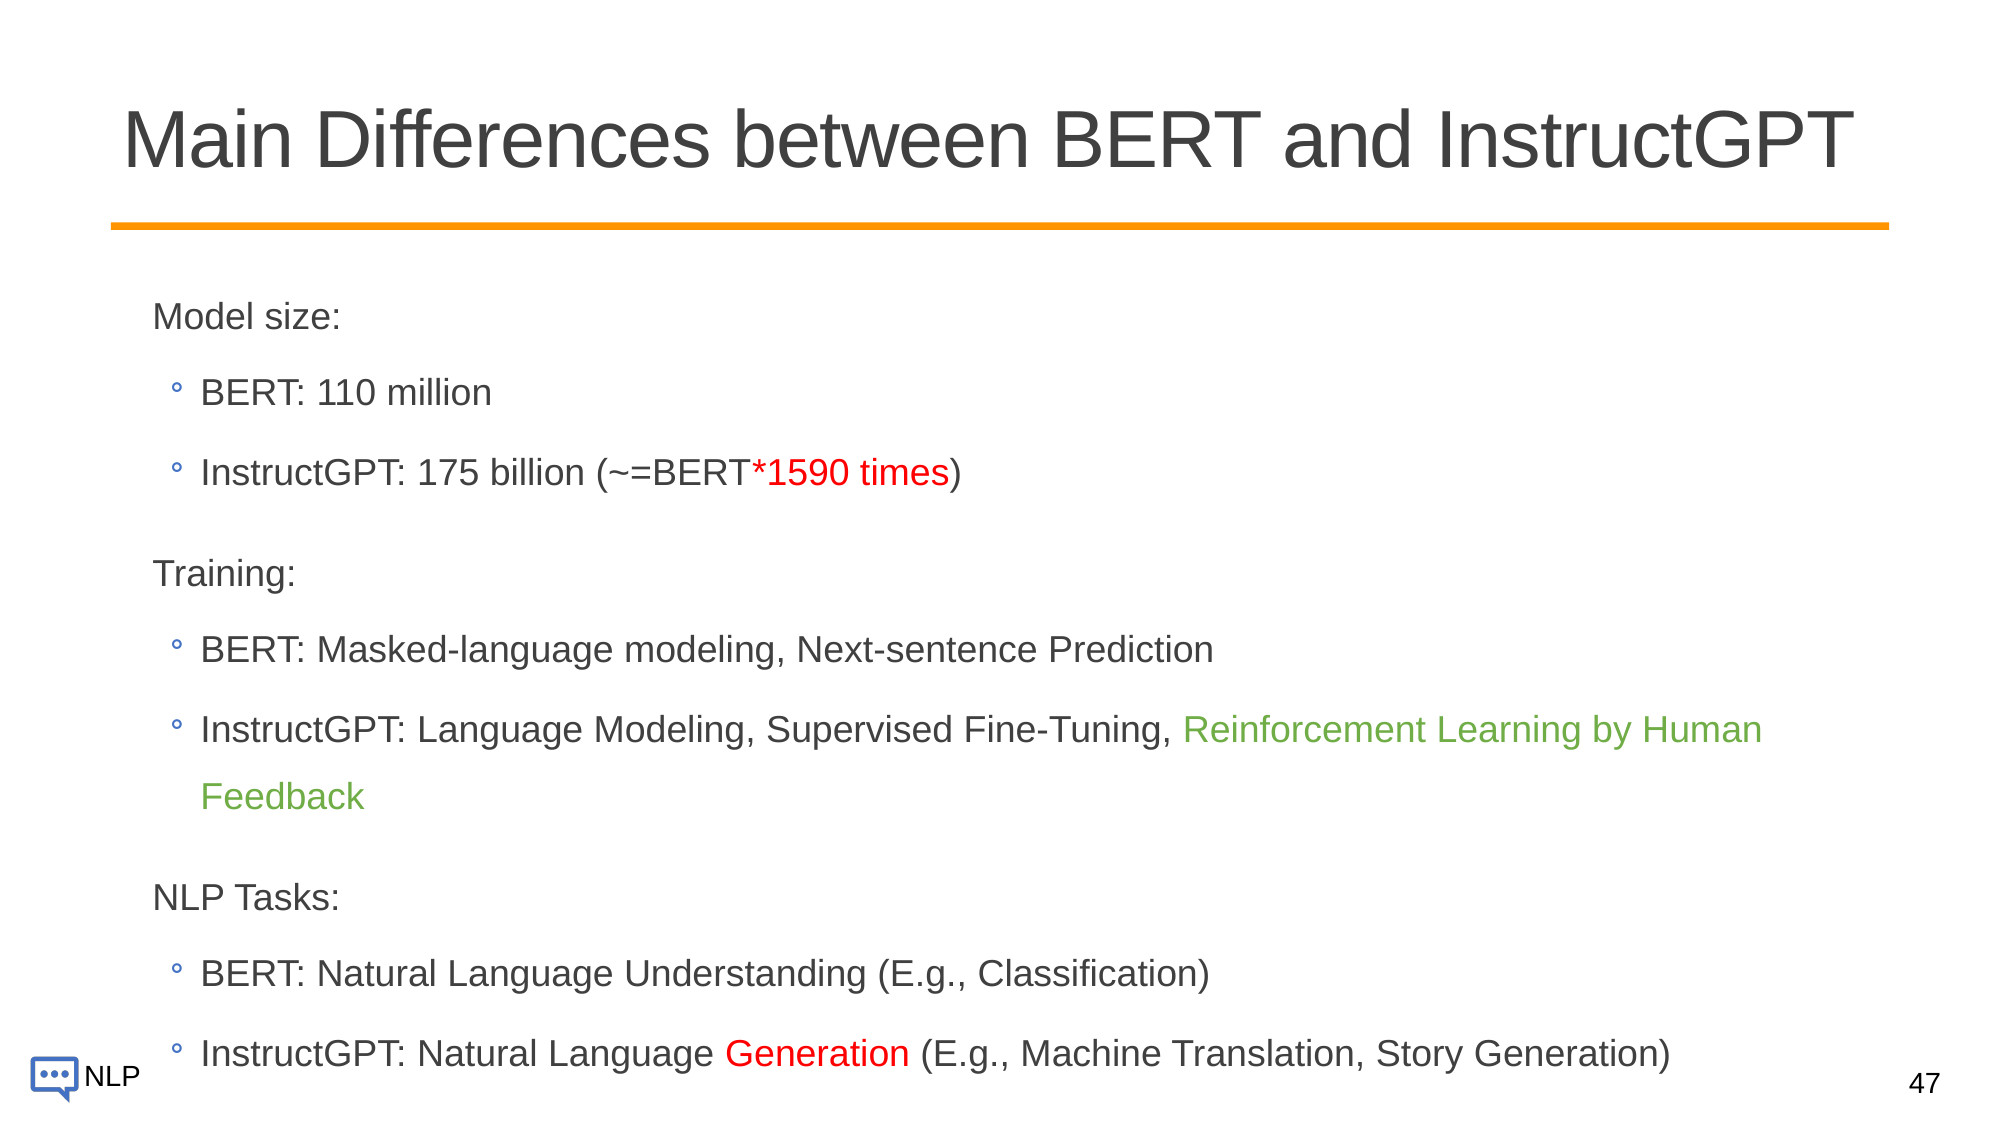

# Main Differences between BERT and InstructGPT
Model size:
BERT: 110 million
InstructGPT: 175 billion (~=BERT*1590 times)
Training:
BERT: Masked-language modeling, Next-sentence Prediction
InstructGPT: Language Modeling, Supervised Fine-Tuning, Reinforcement Learning by Human Feedback
NLP Tasks:
BERT: Natural Language Understanding (E.g., Classification)
InstructGPT: Natural Language Generation (E.g., Machine Translation, Story Generation)
47